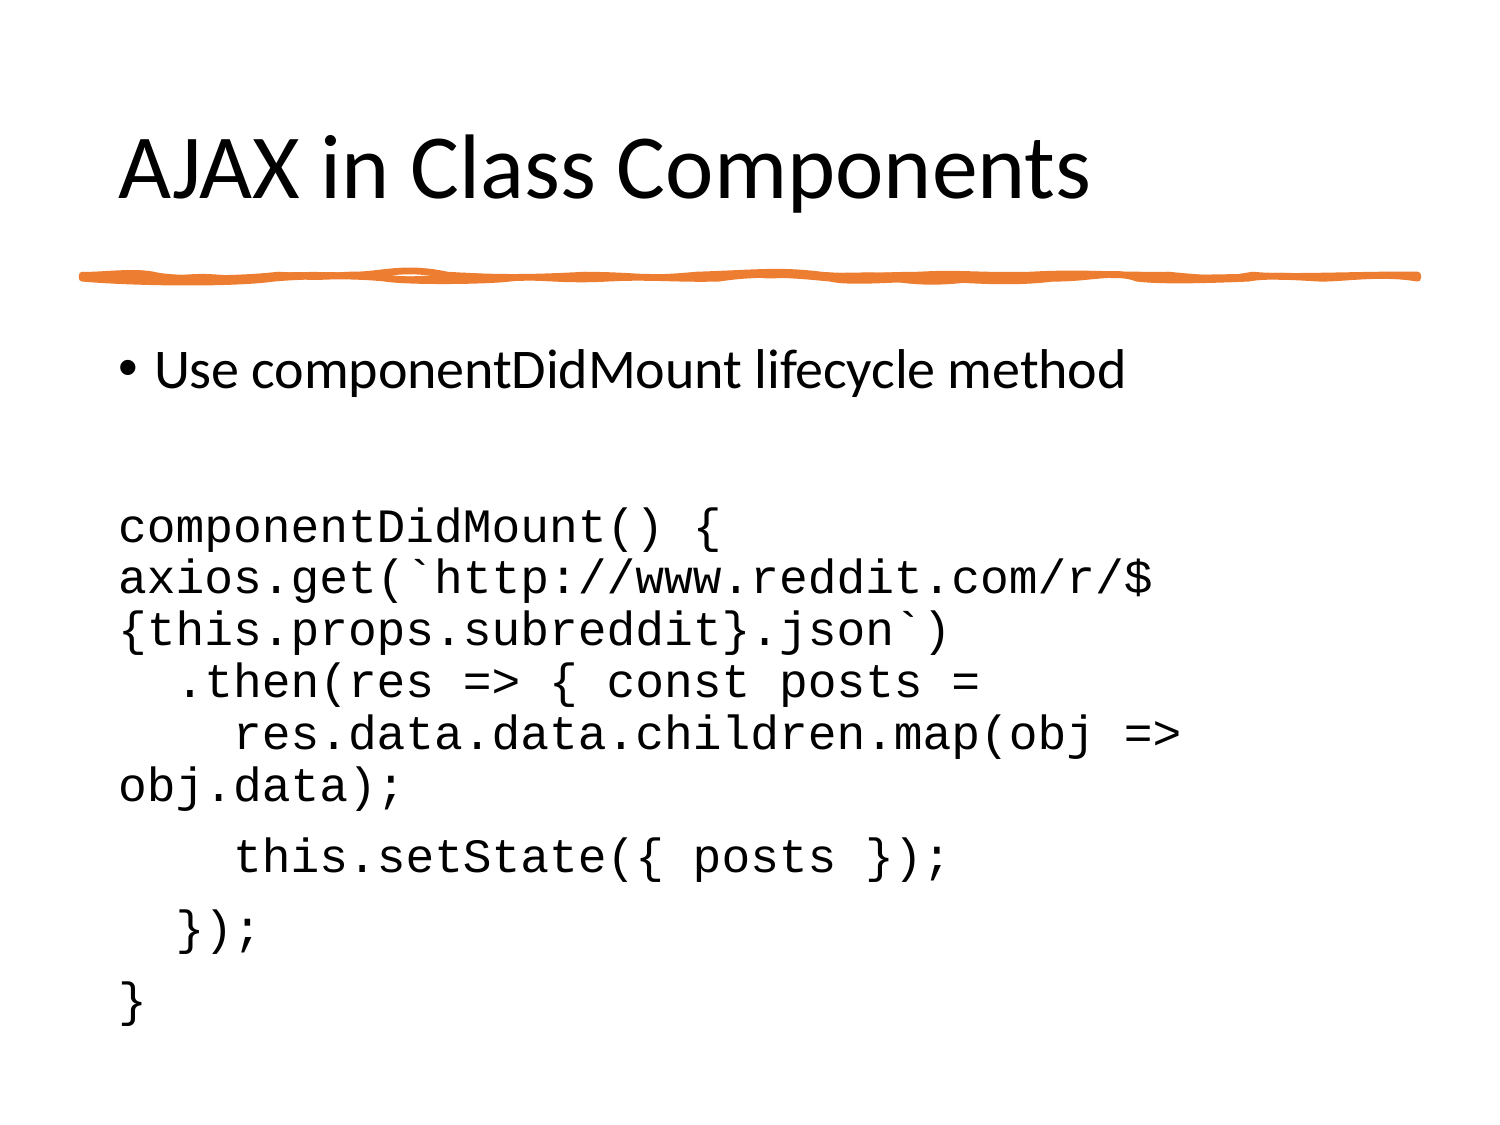

# AJAX in Class Components
Use componentDidMount lifecycle method

componentDidMount() {
axios.get(`http://www.reddit.com/r/${this.props.subreddit}.json`)
  .then(res => { const posts =
    res.data.data.children.map(obj =>     obj.data);
    this.setState({ posts });
  });
}